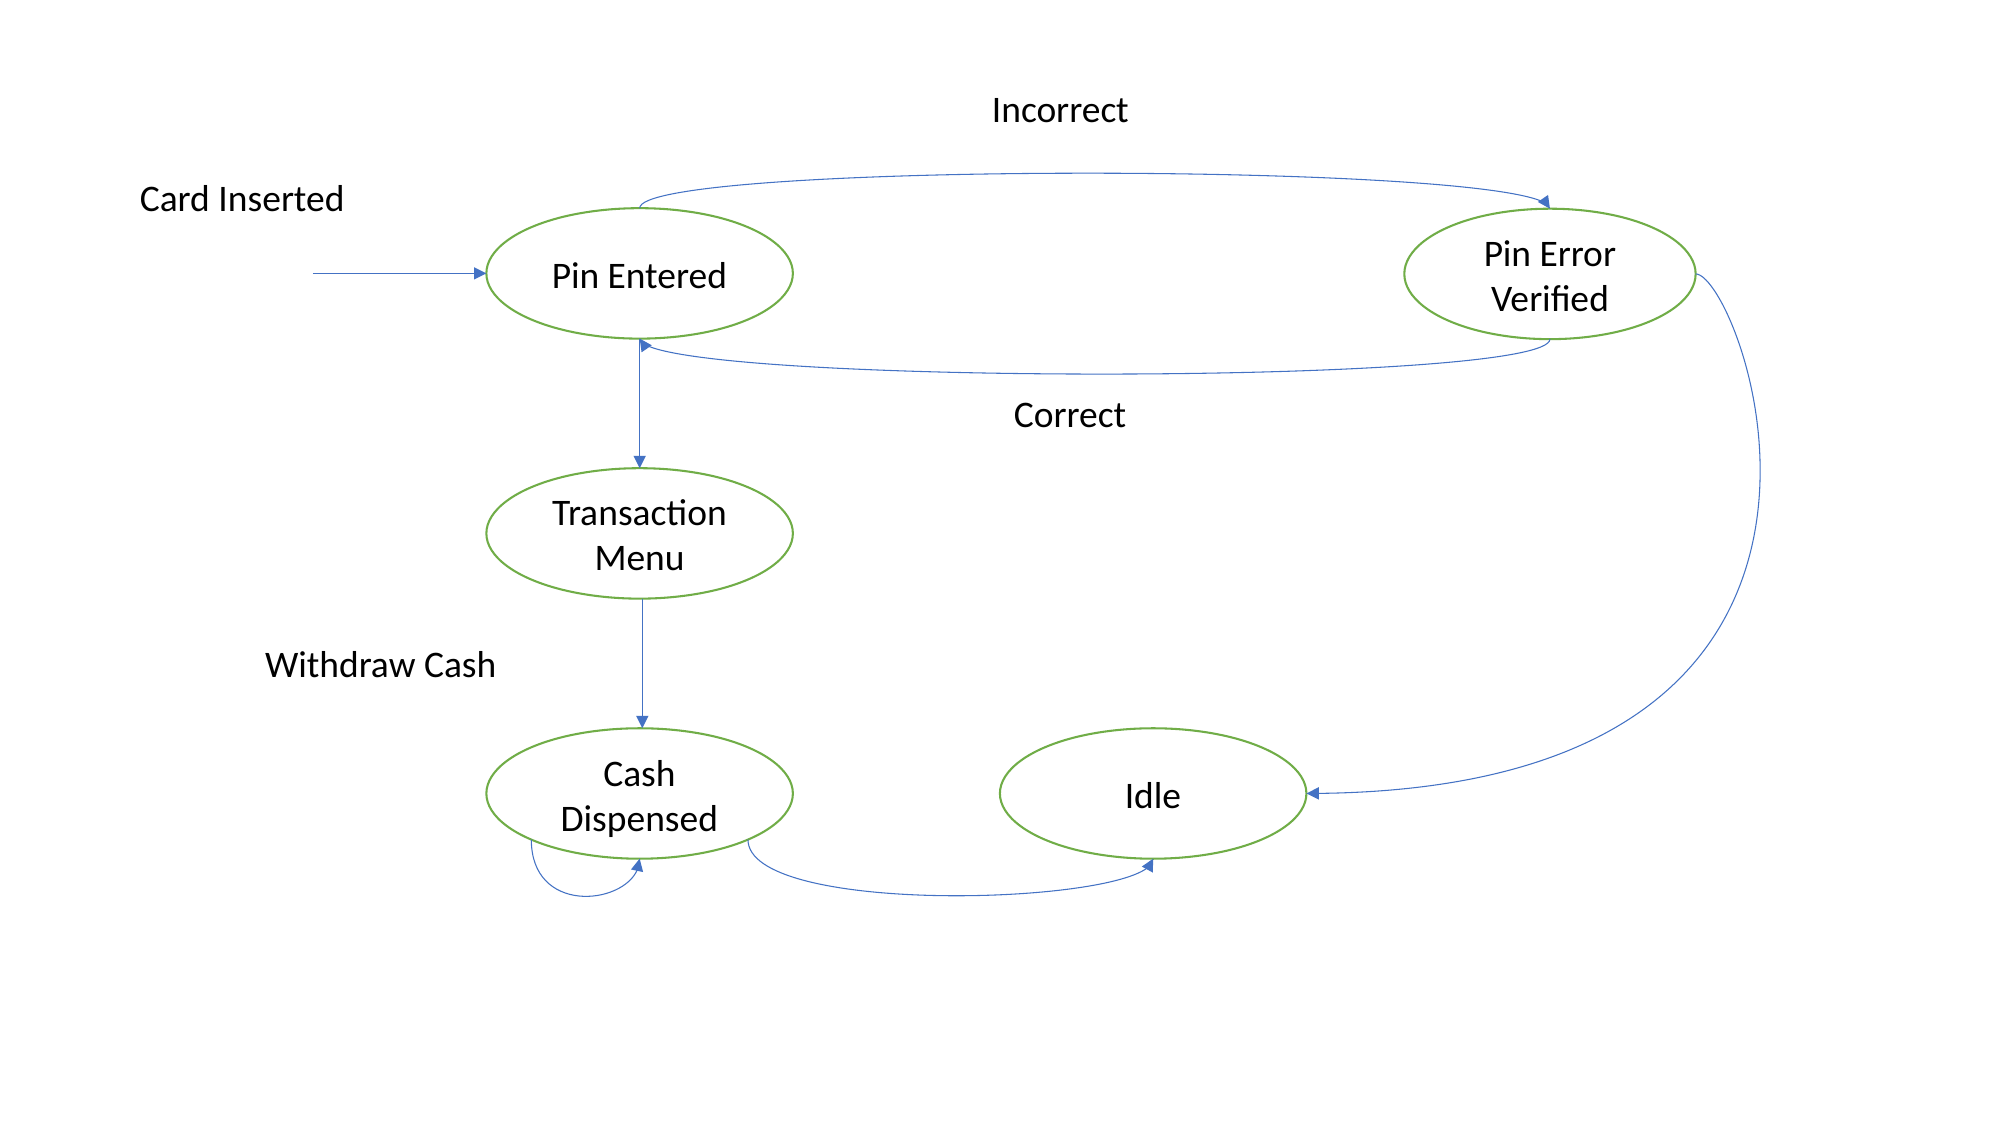

Incorrect
Card Inserted
Pin Entered
Pin Error Verified
Correct
Transaction Menu
Withdraw Cash
Idle
Cash Dispensed